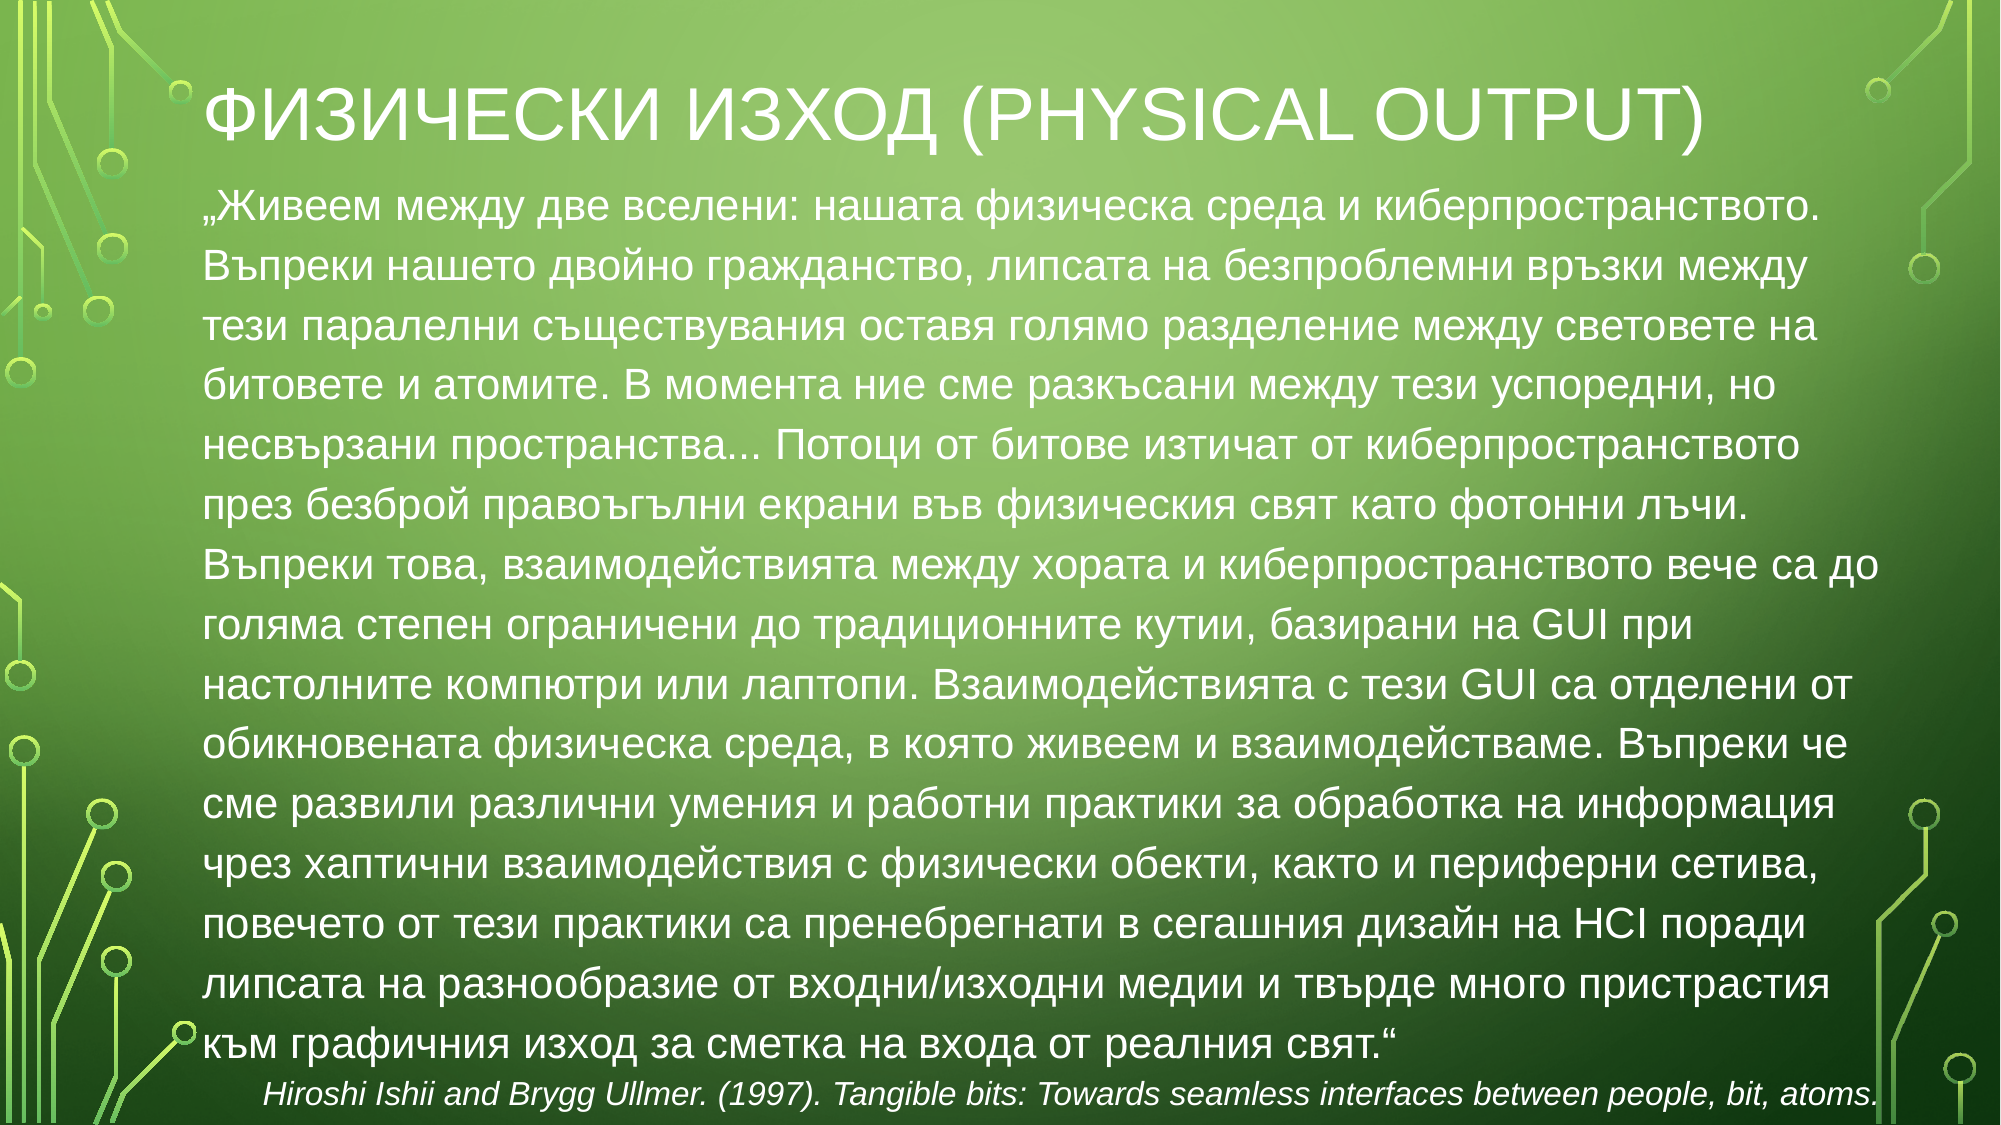

# Физически изход (Physical Output)
„Живеем между две вселени: нашата физическа среда и киберпространството. Въпреки нашето двойно гражданство, липсата на безпроблемни връзки между тези паралелни съществувания оставя голямо разделение между световете на битовете и атомите. В момента ние сме разкъсани между тези успоредни, но несвързани пространства... Потоци от битове изтичат от киберпространството през безброй правоъгълни екрани във физическия свят като фотонни лъчи. Въпреки това, взаимодействията между хората и киберпространството вече са до голяма степен ограничени до традиционните кутии, базирани на GUI при настолните компютри или лаптопи. Взаимодействията с тези GUI са отделени от обикновената физическа среда, в която живеем и взаимодействаме. Въпреки че сме развили различни умения и работни практики за обработка на информация чрез хаптични взаимодействия с физически обекти, както и периферни сетива, повечето от тези практики са пренебрегнати в сегашния дизайн на HCI поради липсата на разнообразие от входни/изходни медии и твърде много пристрастия към графичния изход за сметка на входа от реалния свят.“
Hiroshi Ishii and Brygg Ullmer. (1997). Tangible bits: Towards seamless interfaces between people, bit, atoms.
ACM SIGCHI Conference on Human Factors in Computing Systems (CHI)